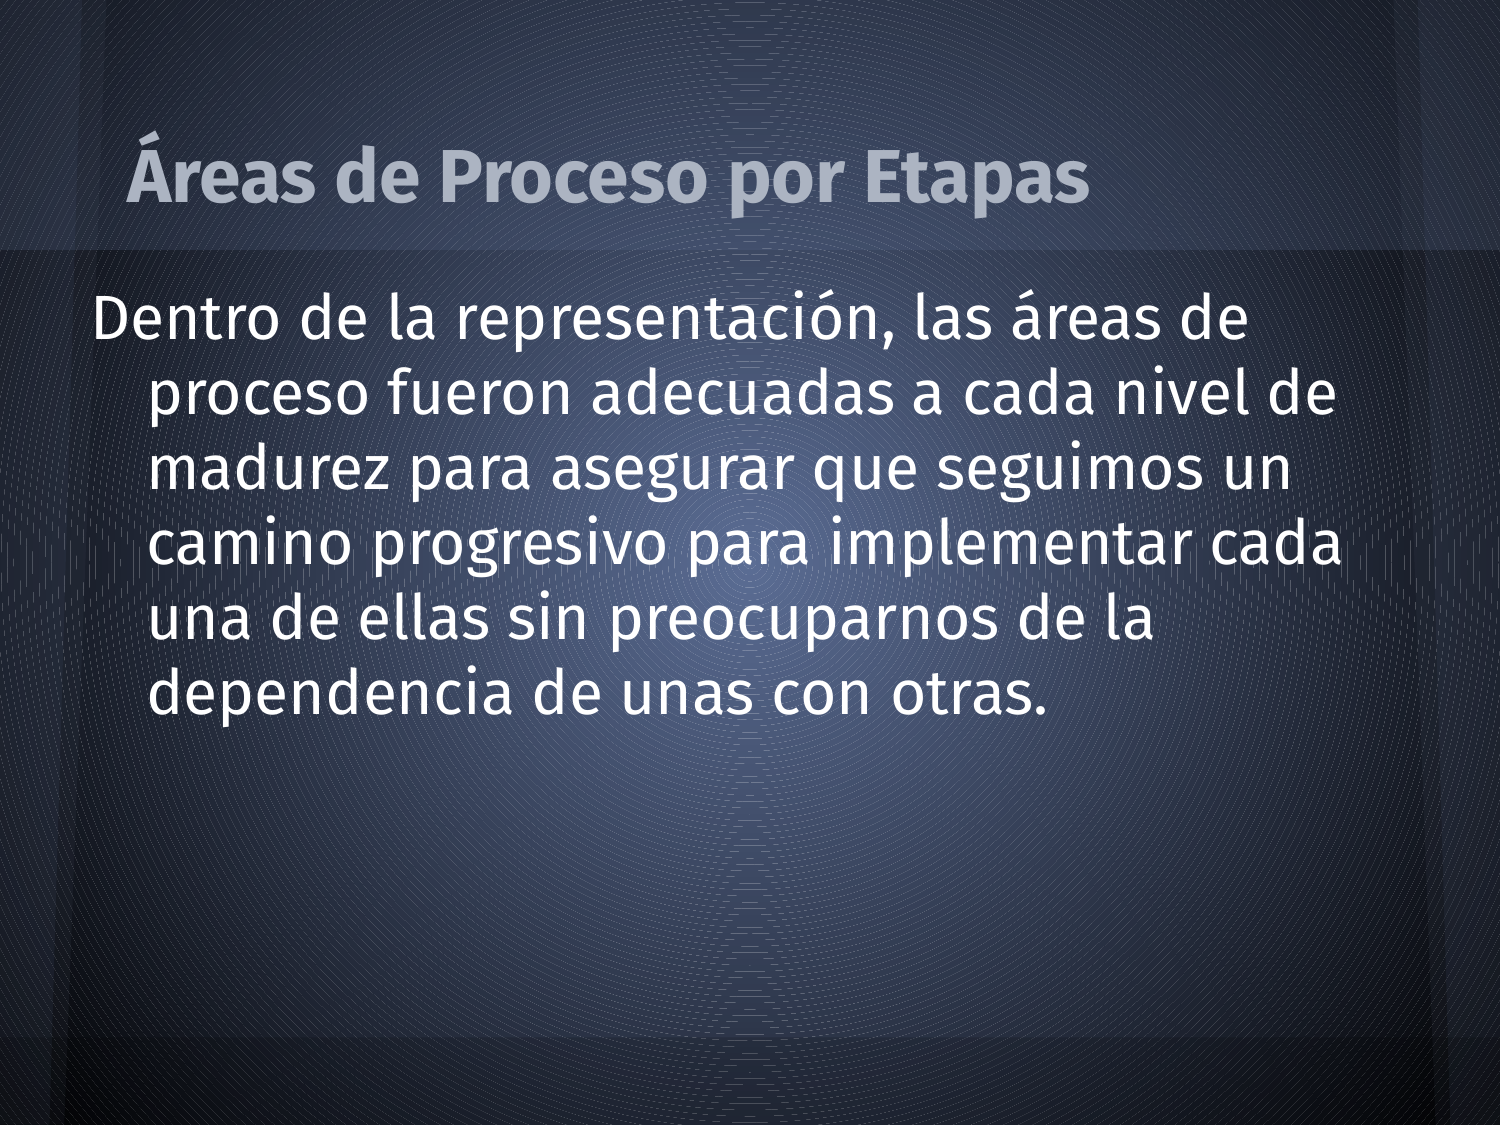

# Áreas de Proceso por Etapas
Dentro de la representación, las áreas de proceso fueron adecuadas a cada nivel de madurez para asegurar que seguimos un camino progresivo para implementar cada una de ellas sin preocuparnos de la dependencia de unas con otras.